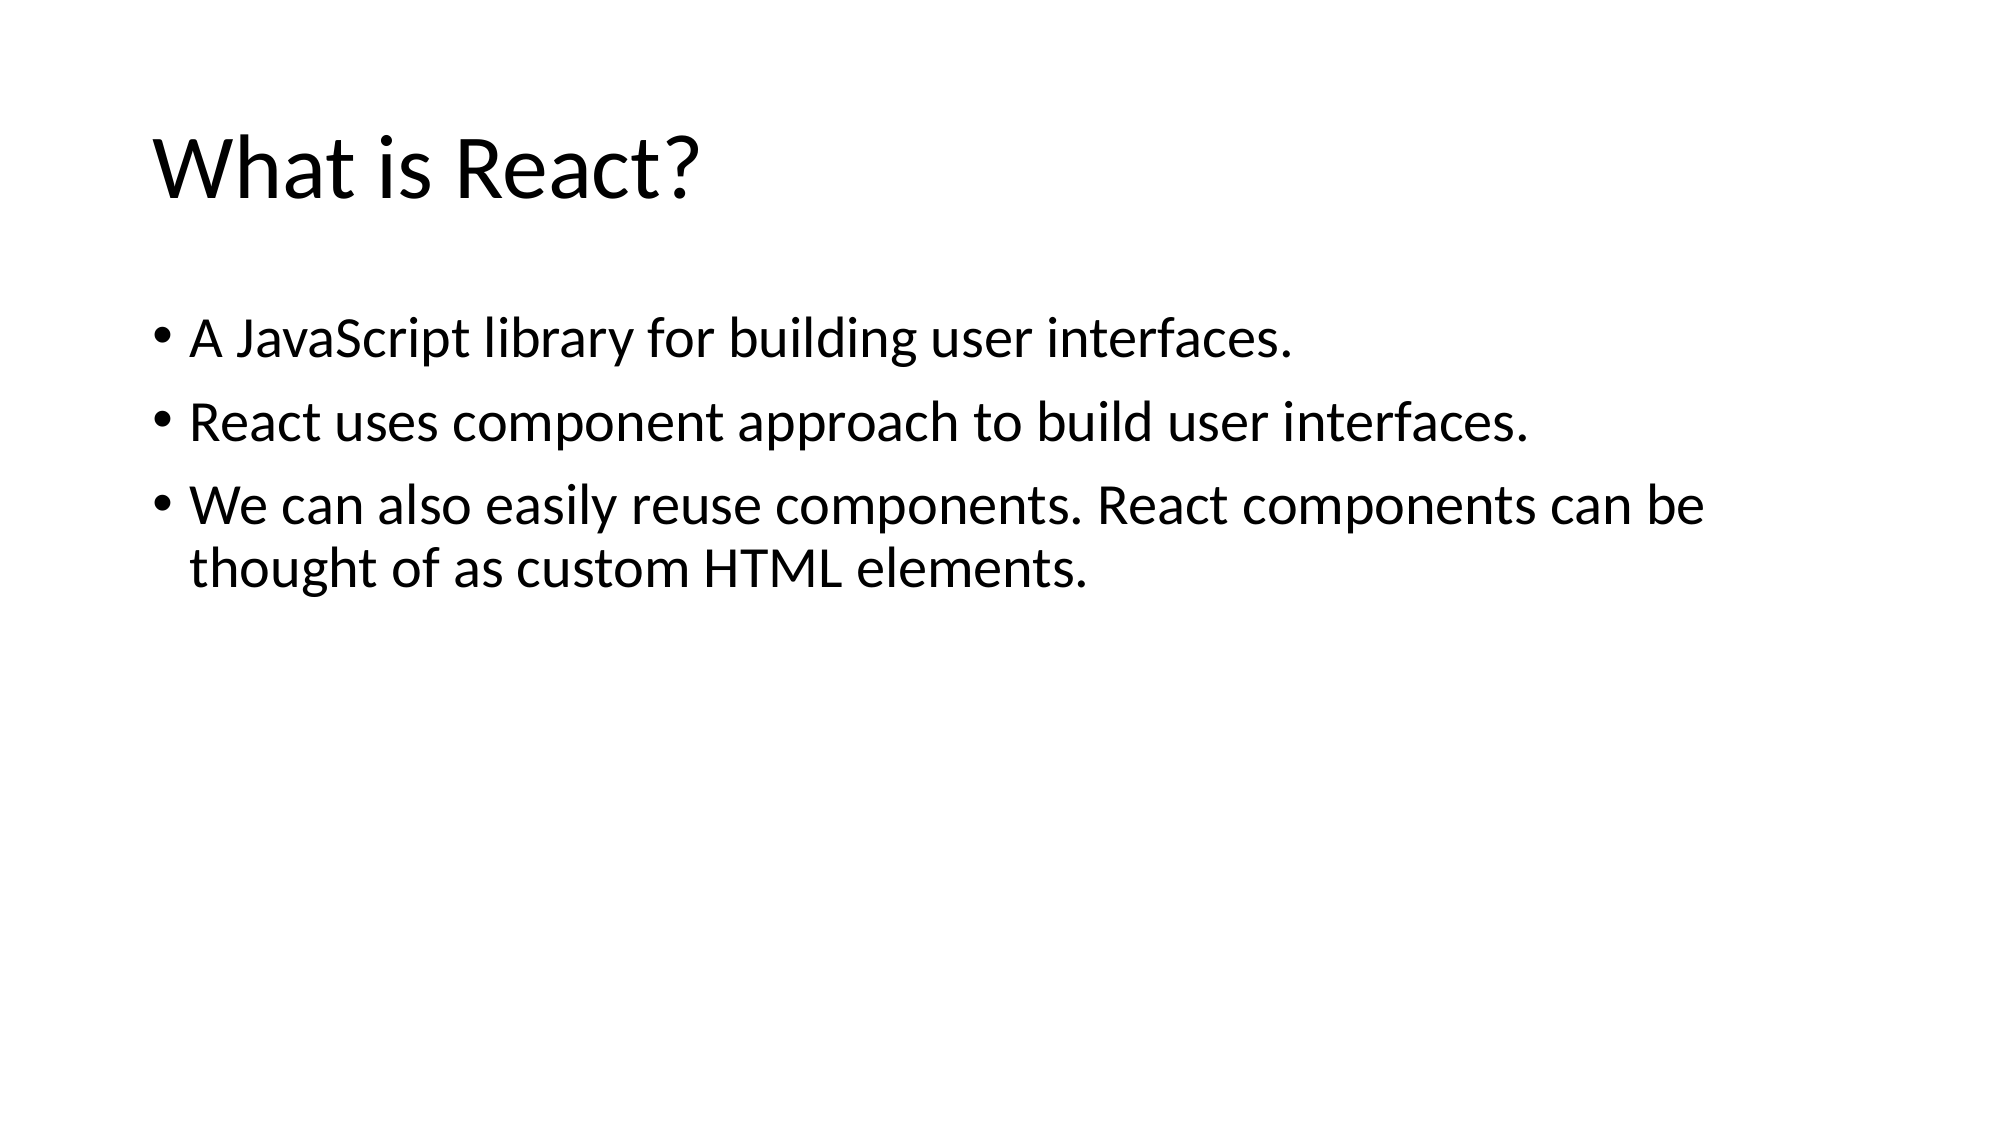

# What is React?
A JavaScript library for building user interfaces.
React uses component approach to build user interfaces.
We can also easily reuse components. React components can be thought of as custom HTML elements.